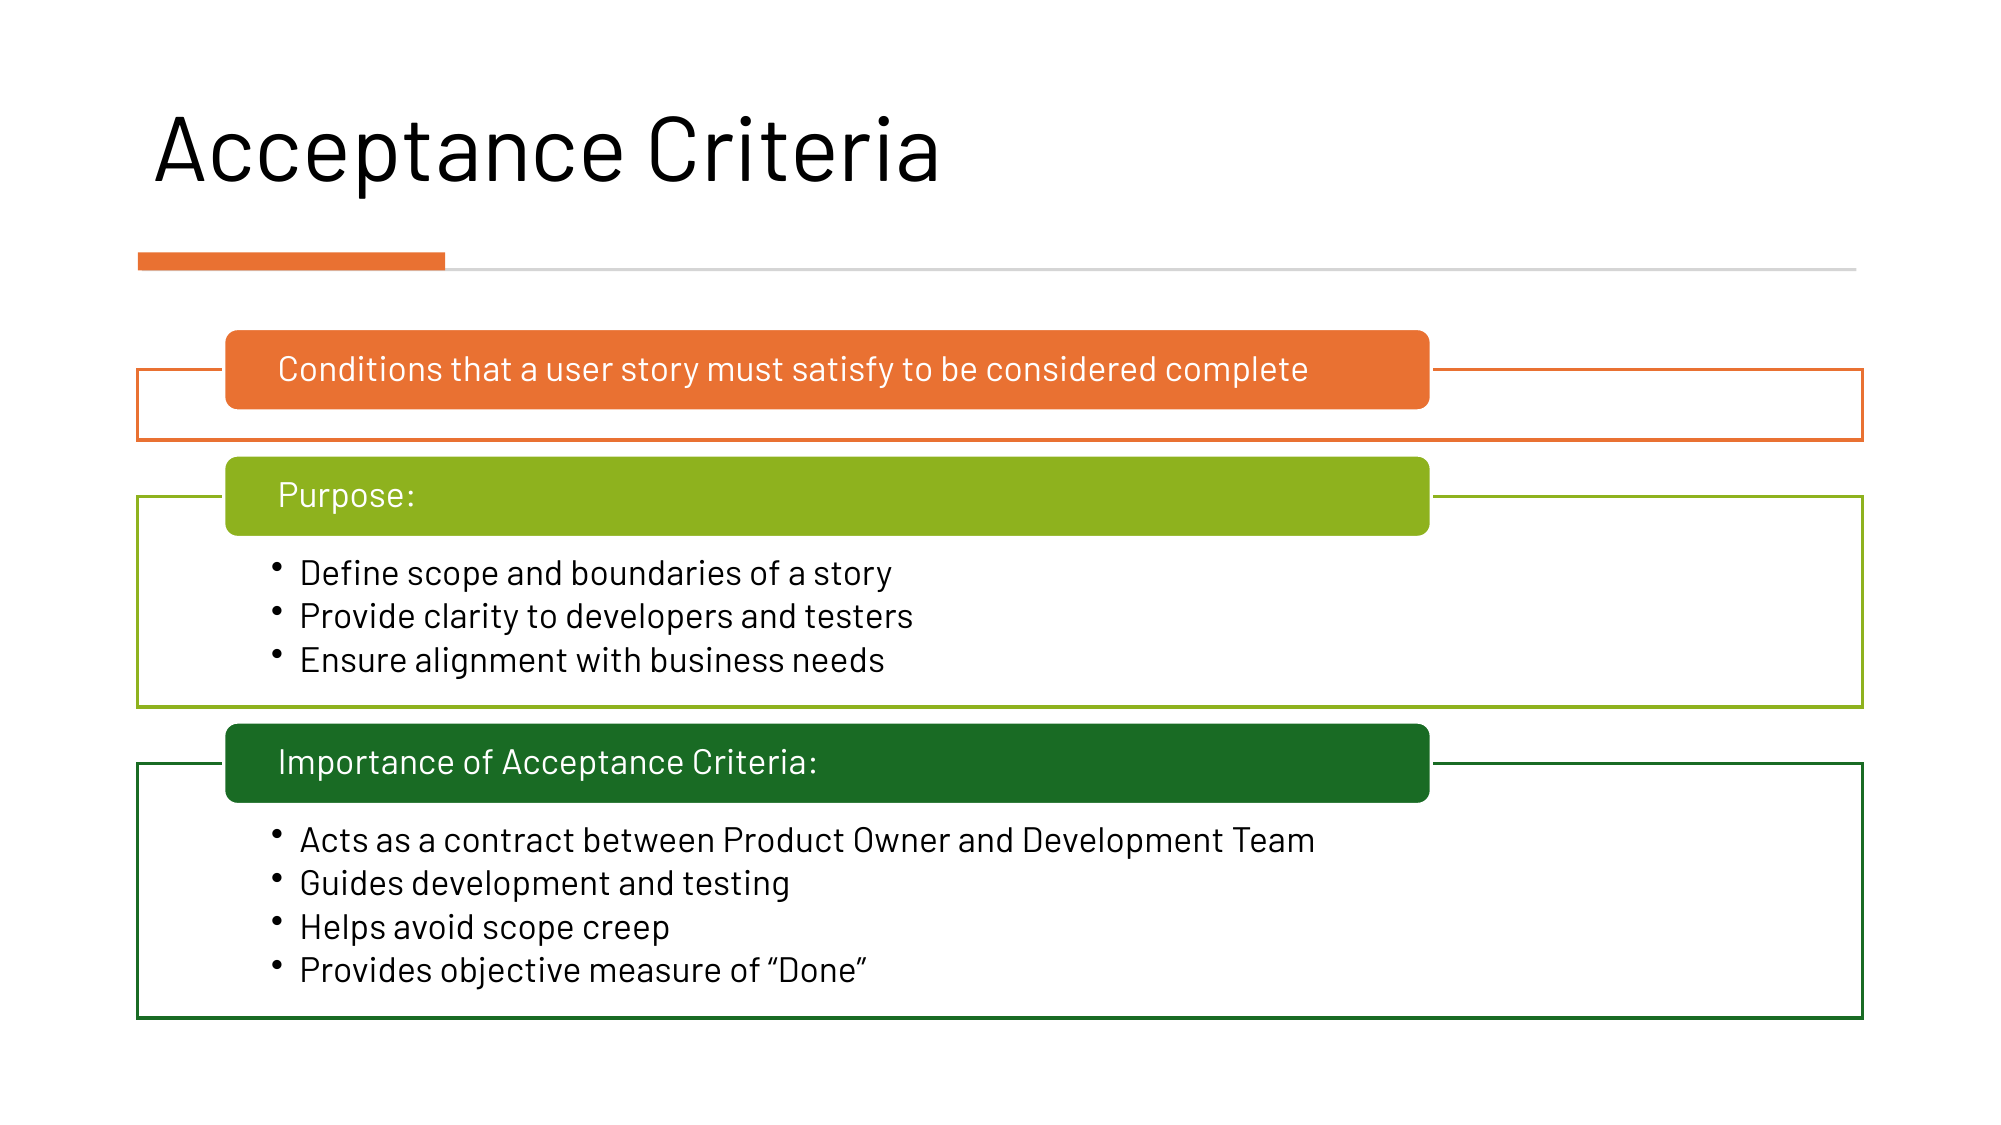

# Acceptance Criteria

Conditions that a user story must satisfy to be considered complete
Define scope and boundaries of a story
Provide clarity to developers and testers
Ensure alignment with business needs
Purpose:
Acts as a contract between Product Owner and Development Team
Guides development and testing
Helps avoid scope creep
Provides objective measure of “Done”
Importance of Acceptance Criteria: